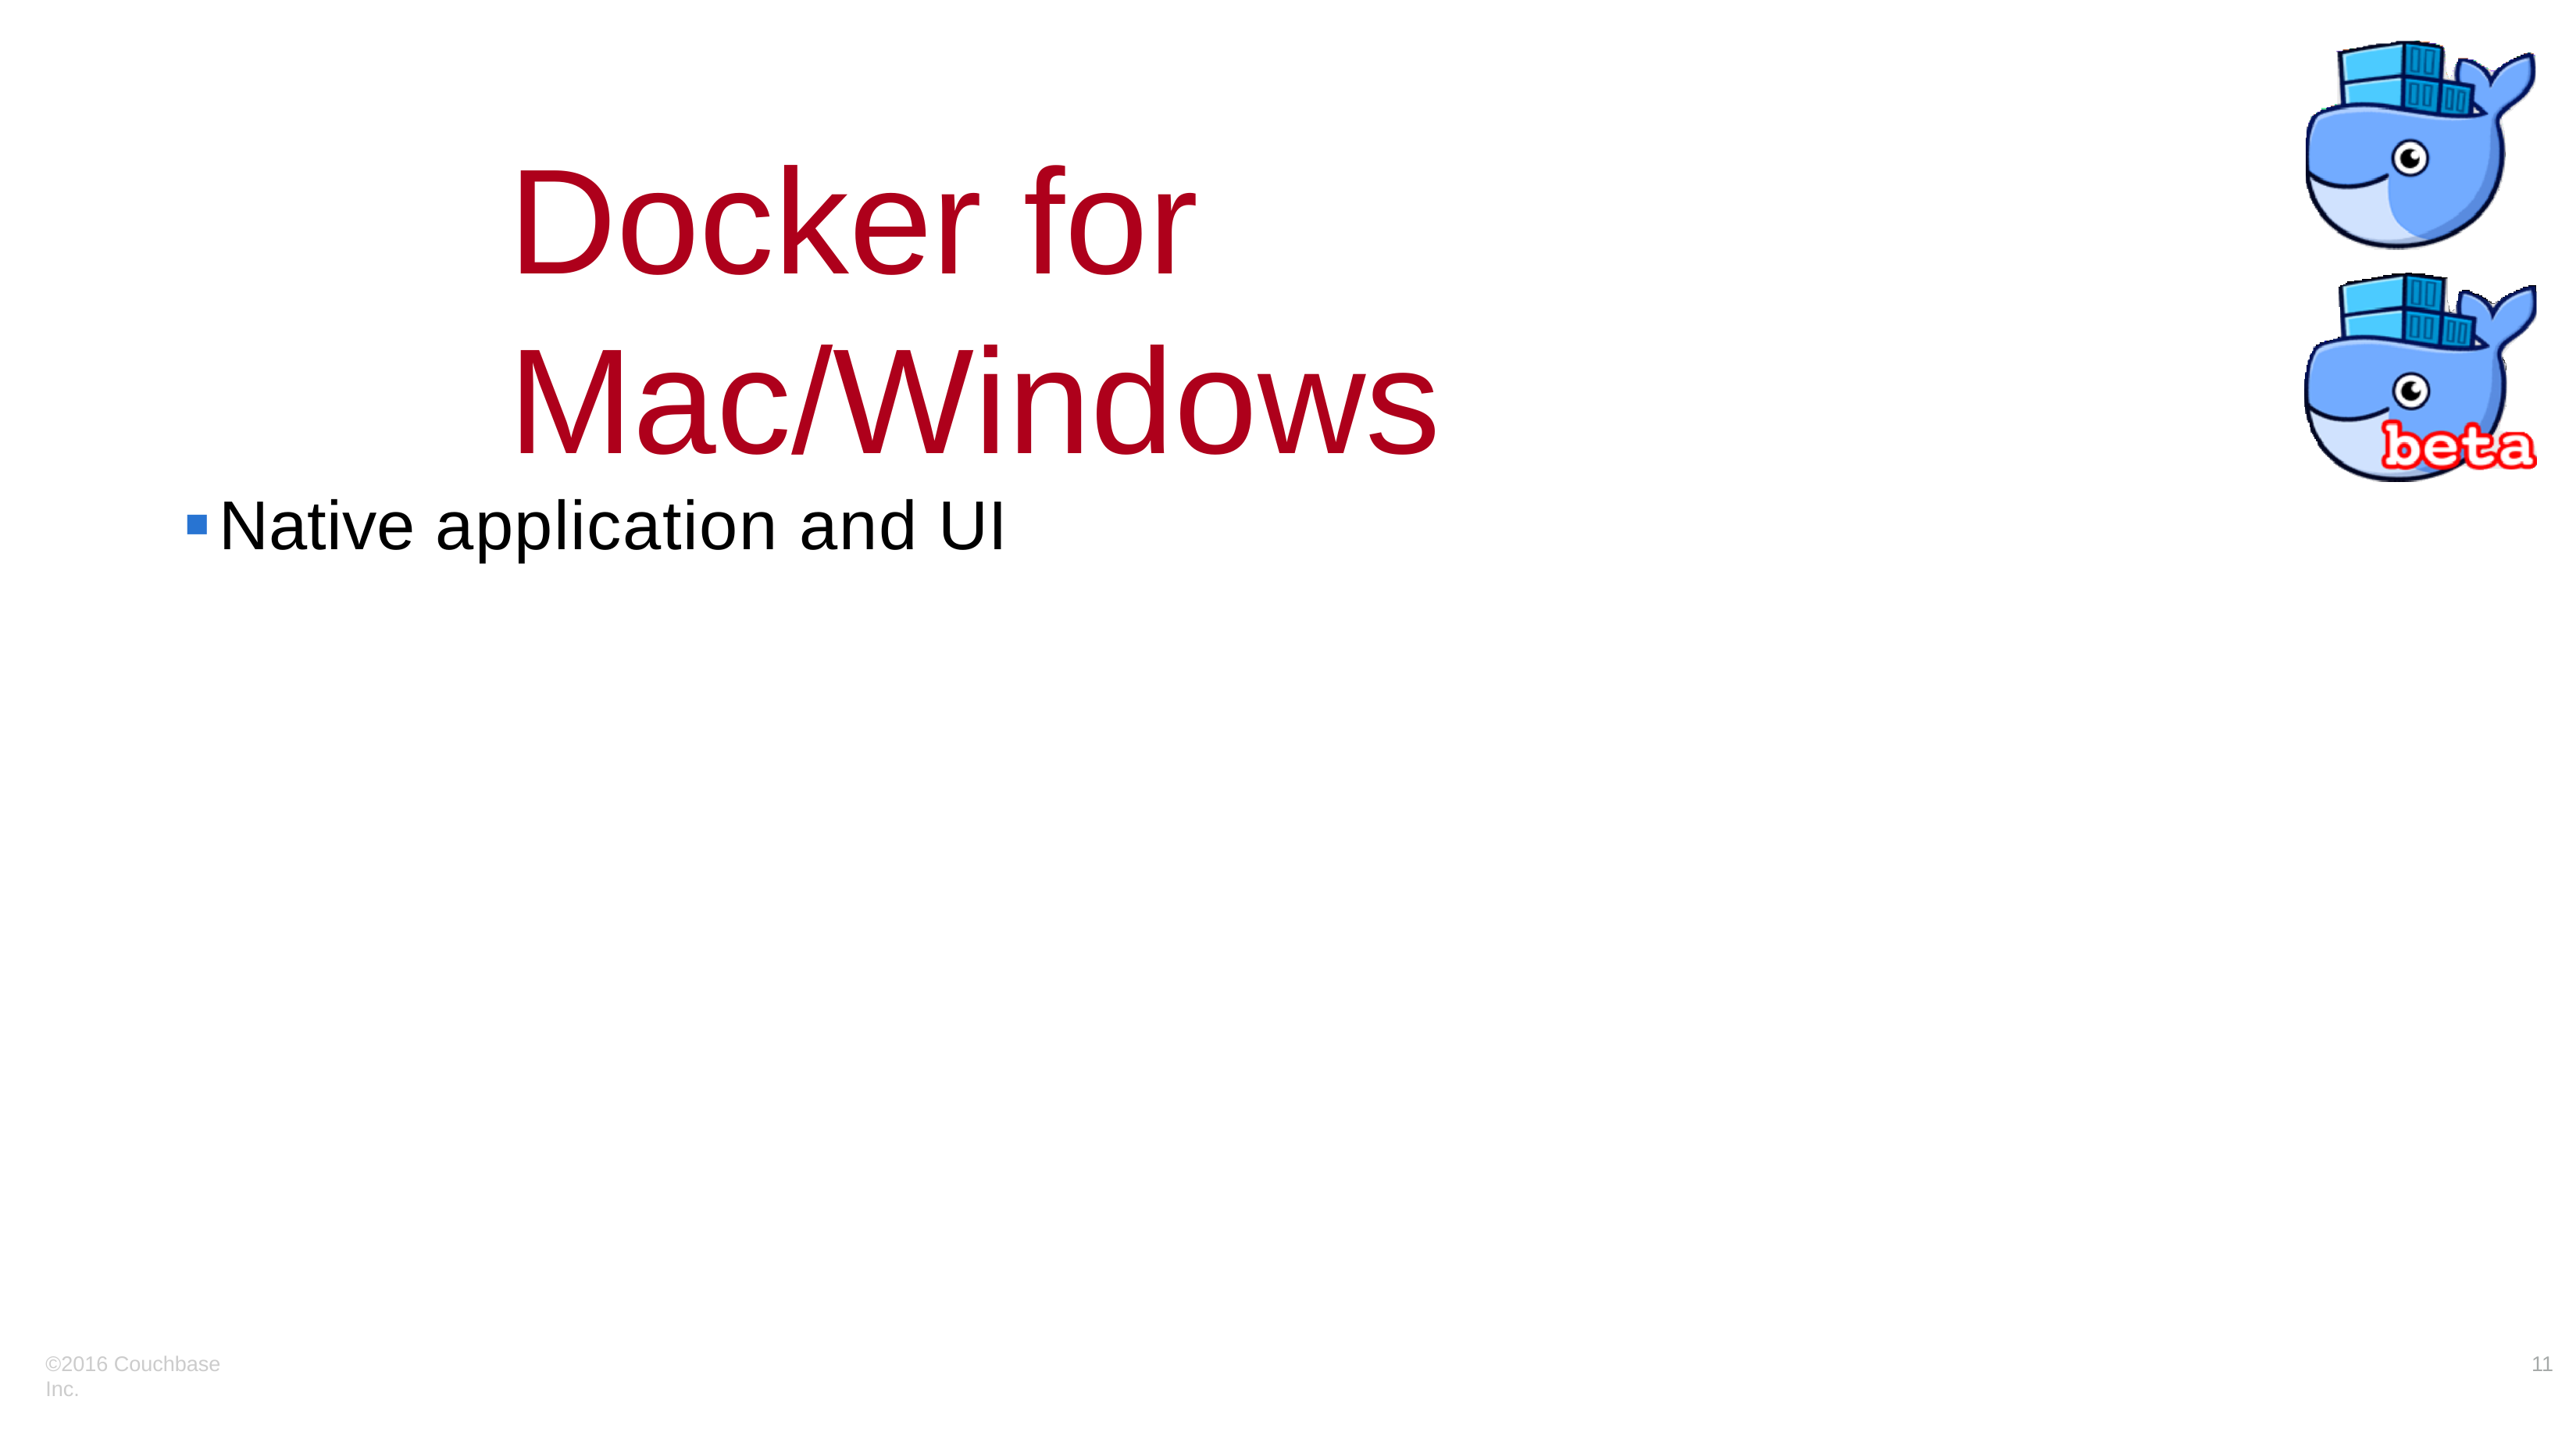

# Docker for Mac/Windows

Native application and UI
©2016 Couchbase Inc.
11